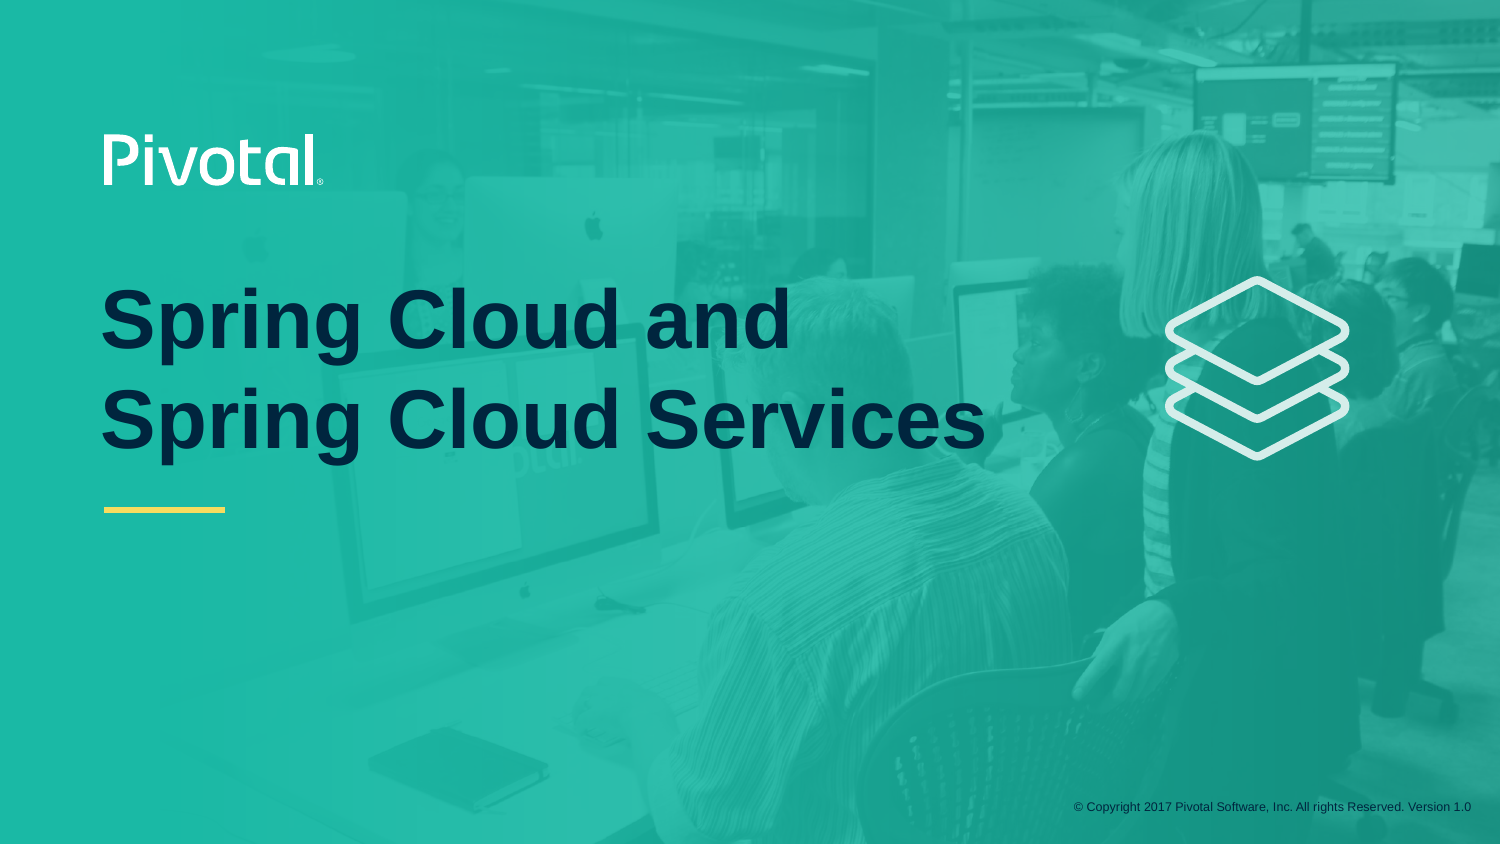

# Spring Cloud and
Spring Cloud Services